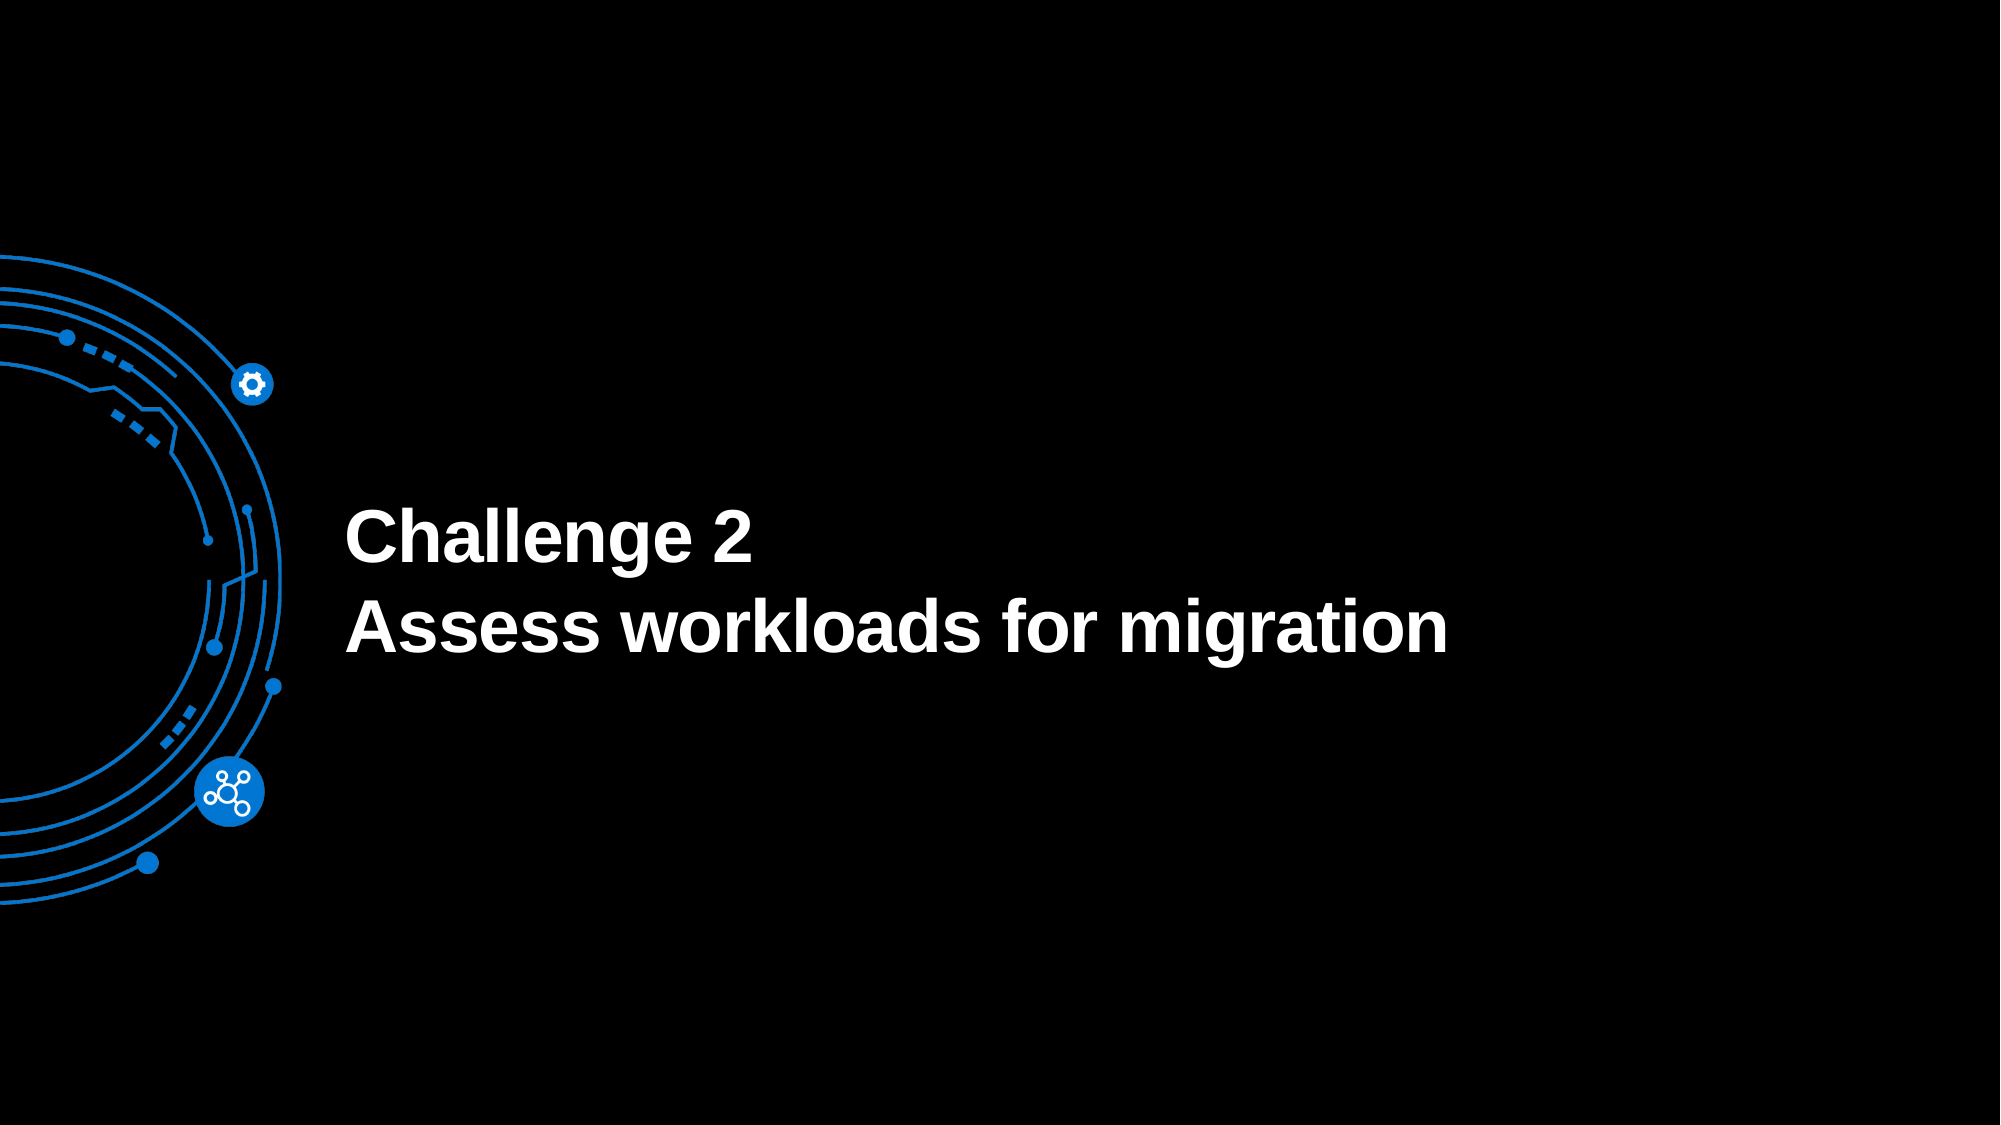

# Challenge 2 Assess workloads for migration